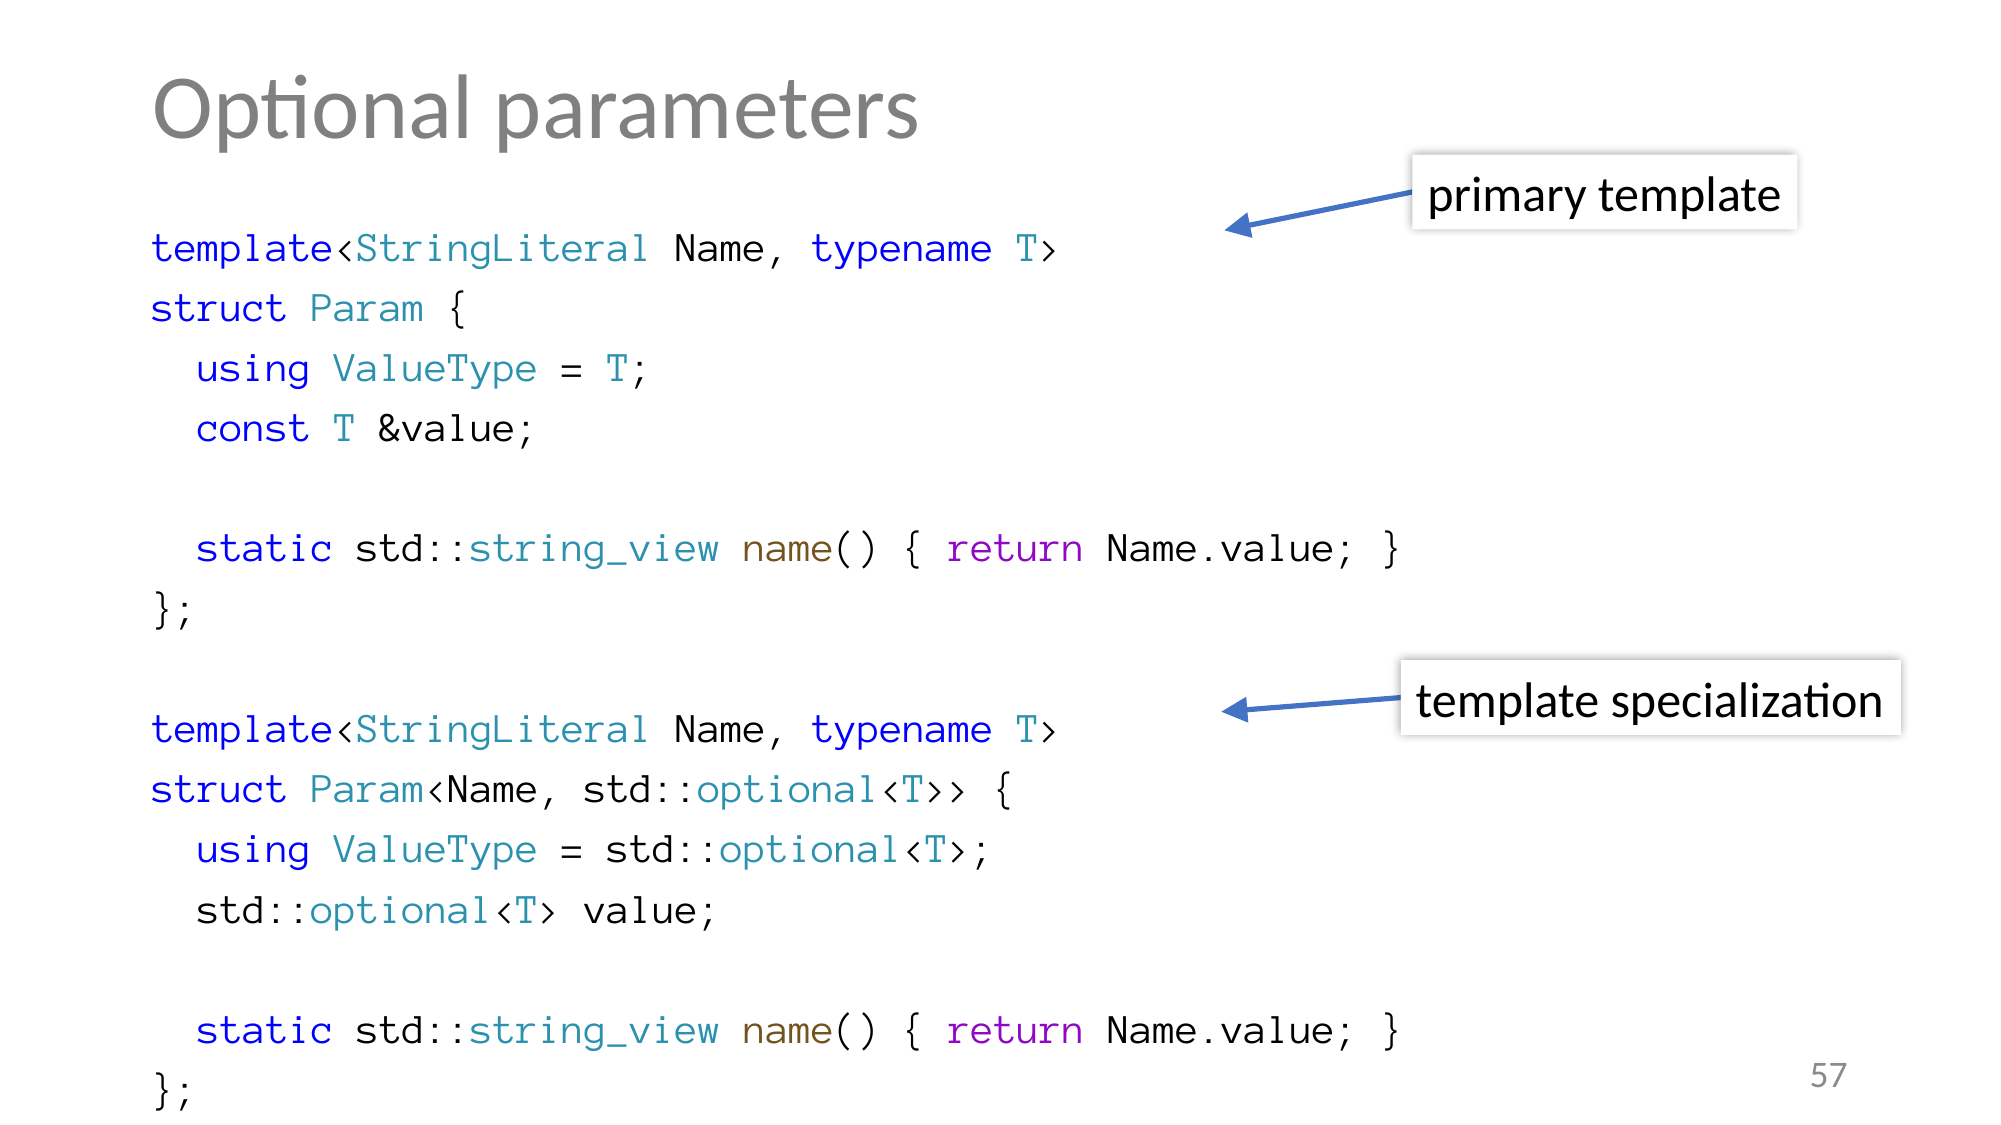

# Optional parameters

primary template
template<StringLiteral Name, typename T>
struct Param {
  using ValueType = T;
  const T &value;

  static std::string_view name() { return Name.value; }
};

template<StringLiteral Name, typename T>
struct Param<Name, std::optional<T>> {
  using ValueType = std::optional<T>;
  std::optional<T> value;

  static std::string_view name() { return Name.value; }
};
template specialization

57